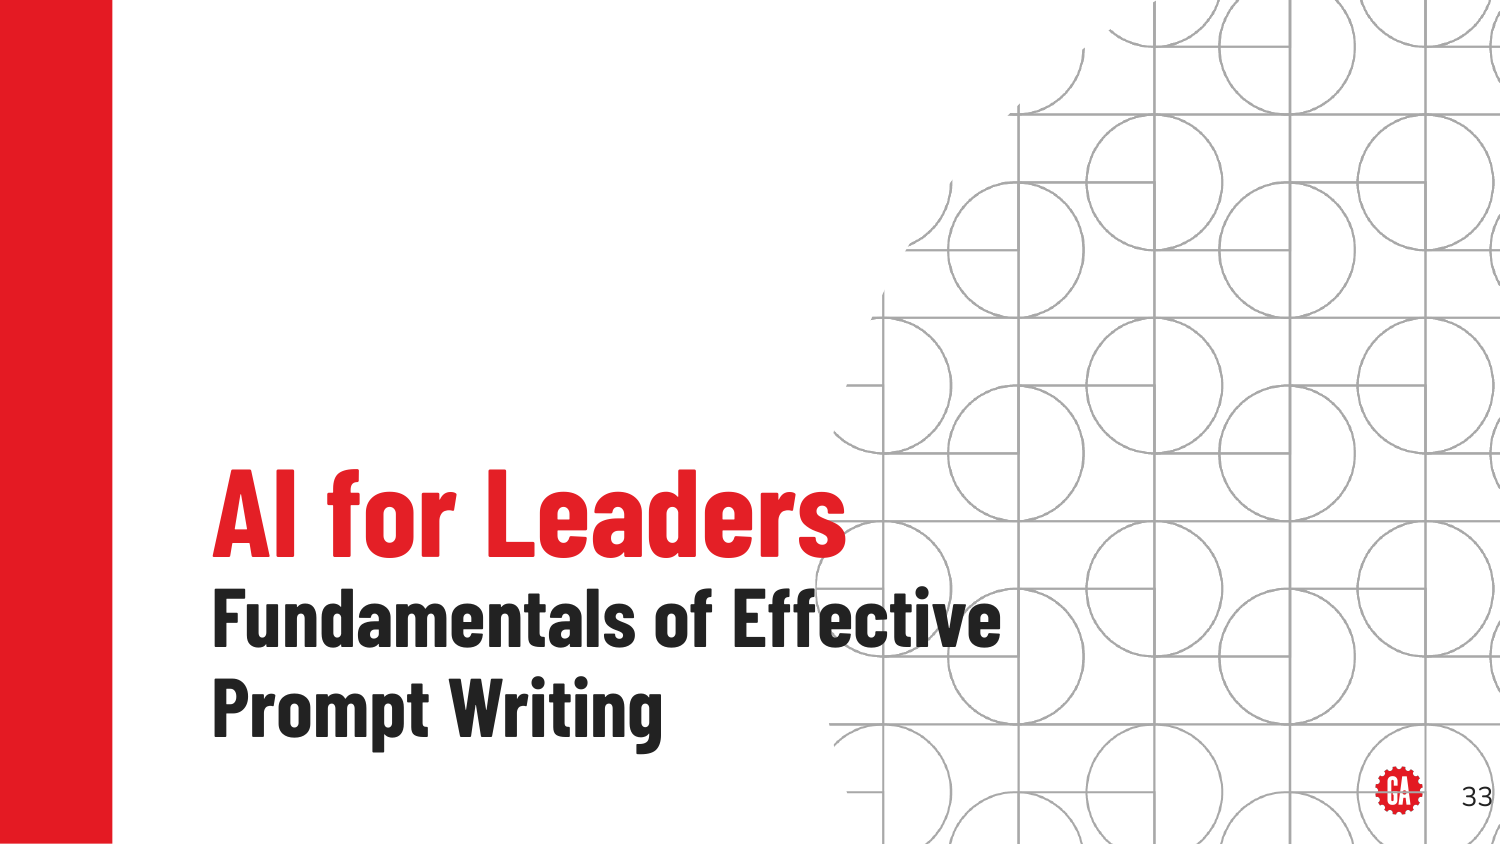

# AI for Leaders
Fundamentals of Effective Prompt Writing
33